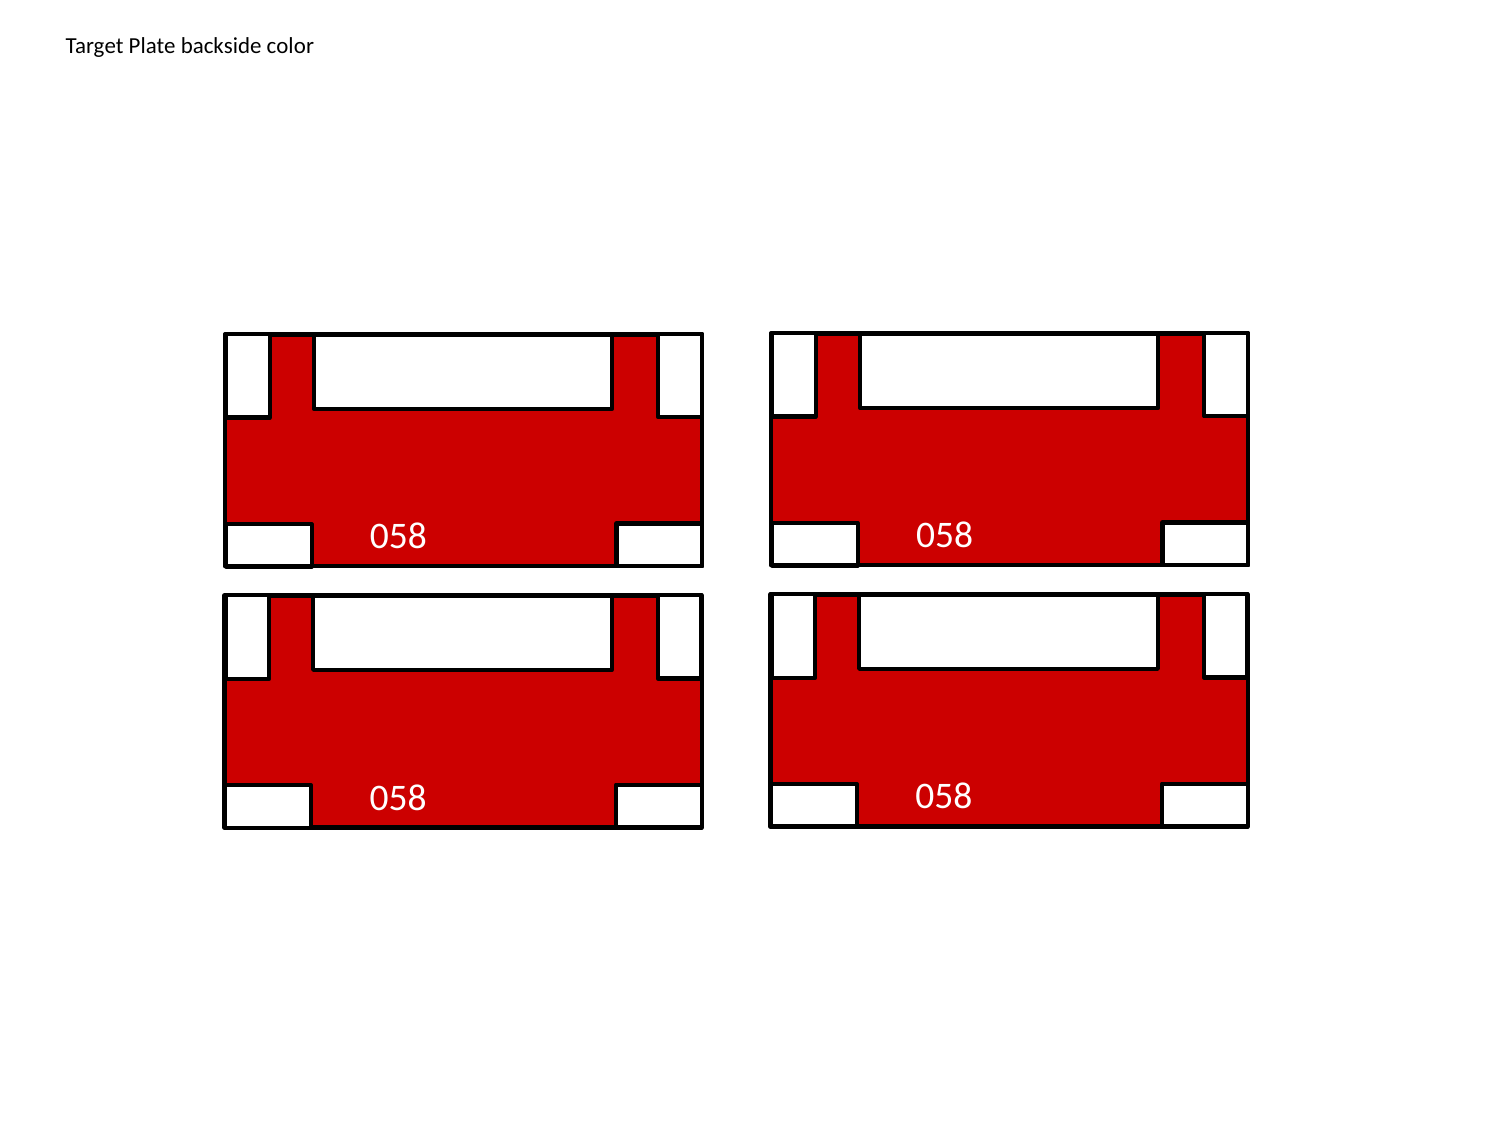

Target Plate backside color

058
058

058
058